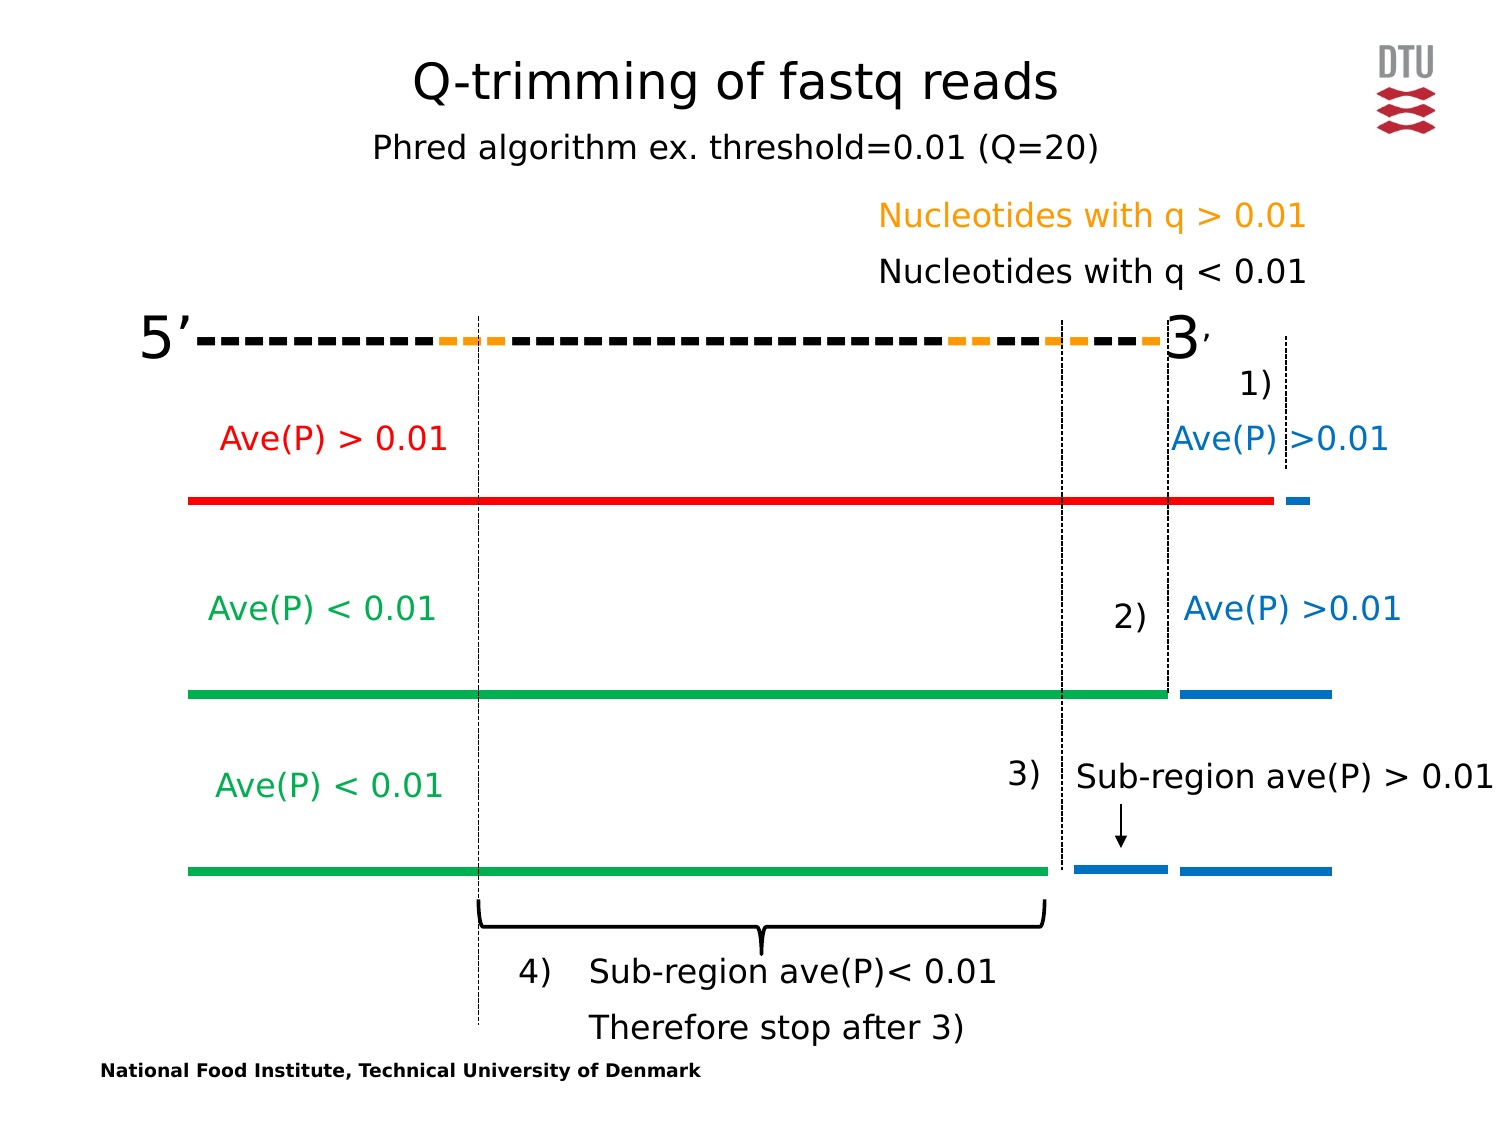

Q-trimming of fastq reads
Phred algorithm ex. threshold=0.01 (Q=20)

Nucleotides with q > 0.01
Nucleotides with q < 0.01
5’----------------------------------------3’
1)
Ave(P) > 0.01
Ave(P) >0.01
Ave(P) < 0.01
Ave(P) >0.01
2)

3)
Sub-region ave(P) > 0.01
Ave(P) < 0.01
4)
Sub-region ave(P)< 0.01
Therefore stop after 3)